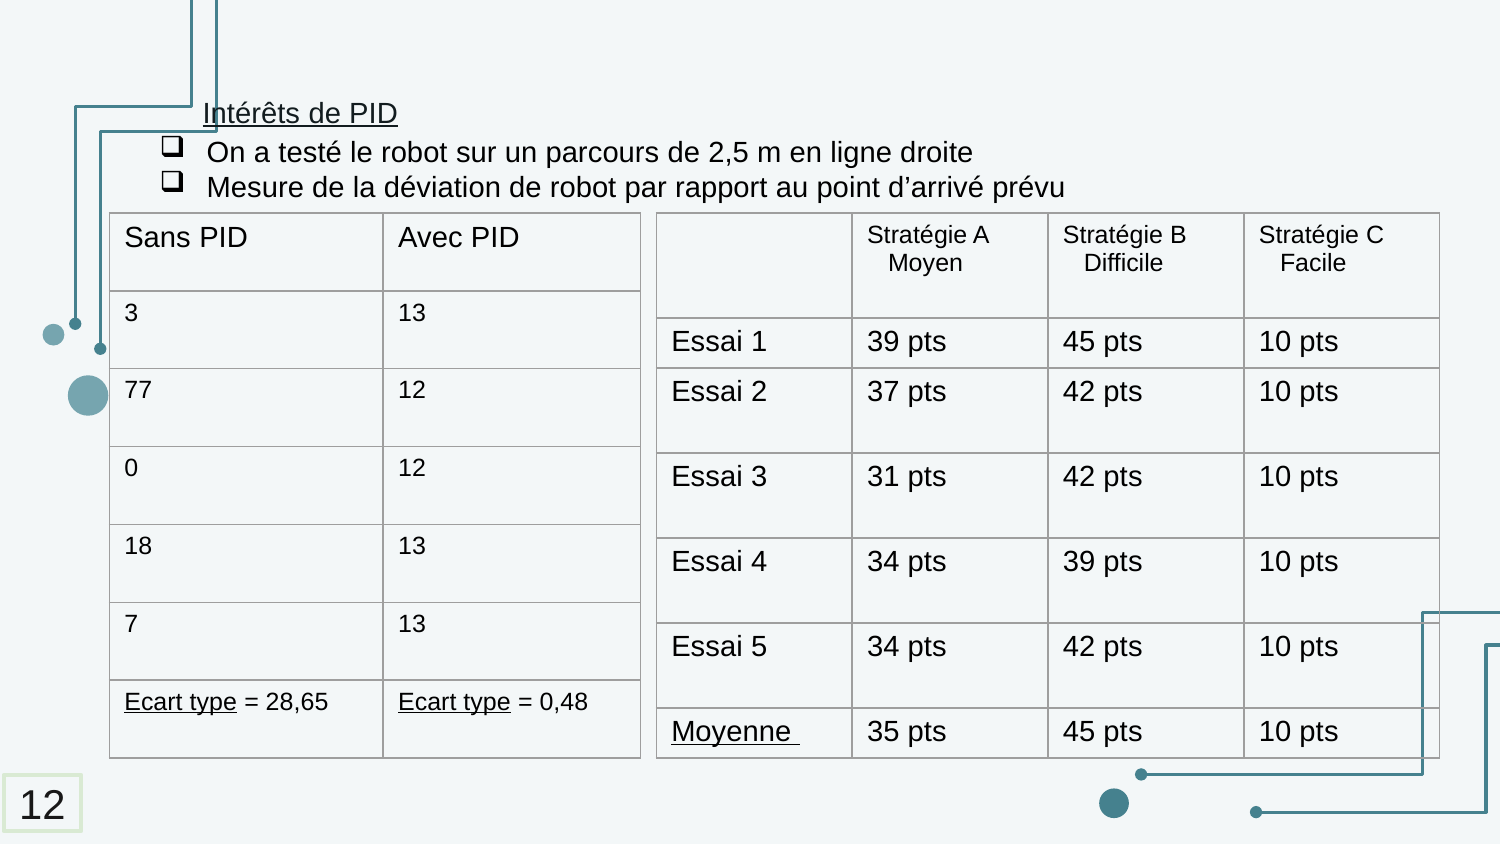

Intérêts de PID
On a testé le robot sur un parcours de 2,5 m en ligne droite
Mesure de la déviation de robot par rapport au point d’arrivé prévu
| Sans PID | Avec PID |
| --- | --- |
| 3 | 13 |
| 77 | 12 |
| 0 | 12 |
| 18 | 13 |
| 7 | 13 |
| Ecart type = 28,65 | Ecart type = 0,48 |
|  | Stratégie A Moyen | Stratégie B Difficile | Stratégie C Facile |
| --- | --- | --- | --- |
| Essai 1 | 39 pts | 45 pts | 10 pts |
| Essai 2 | 37 pts | 42 pts | 10 pts |
| Essai 3 | 31 pts | 42 pts | 10 pts |
| Essai 4 | 34 pts | 39 pts | 10 pts |
| Essai 5 | 34 pts | 42 pts | 10 pts |
| Moyenne | 35 pts | 45 pts | 10 pts |
12